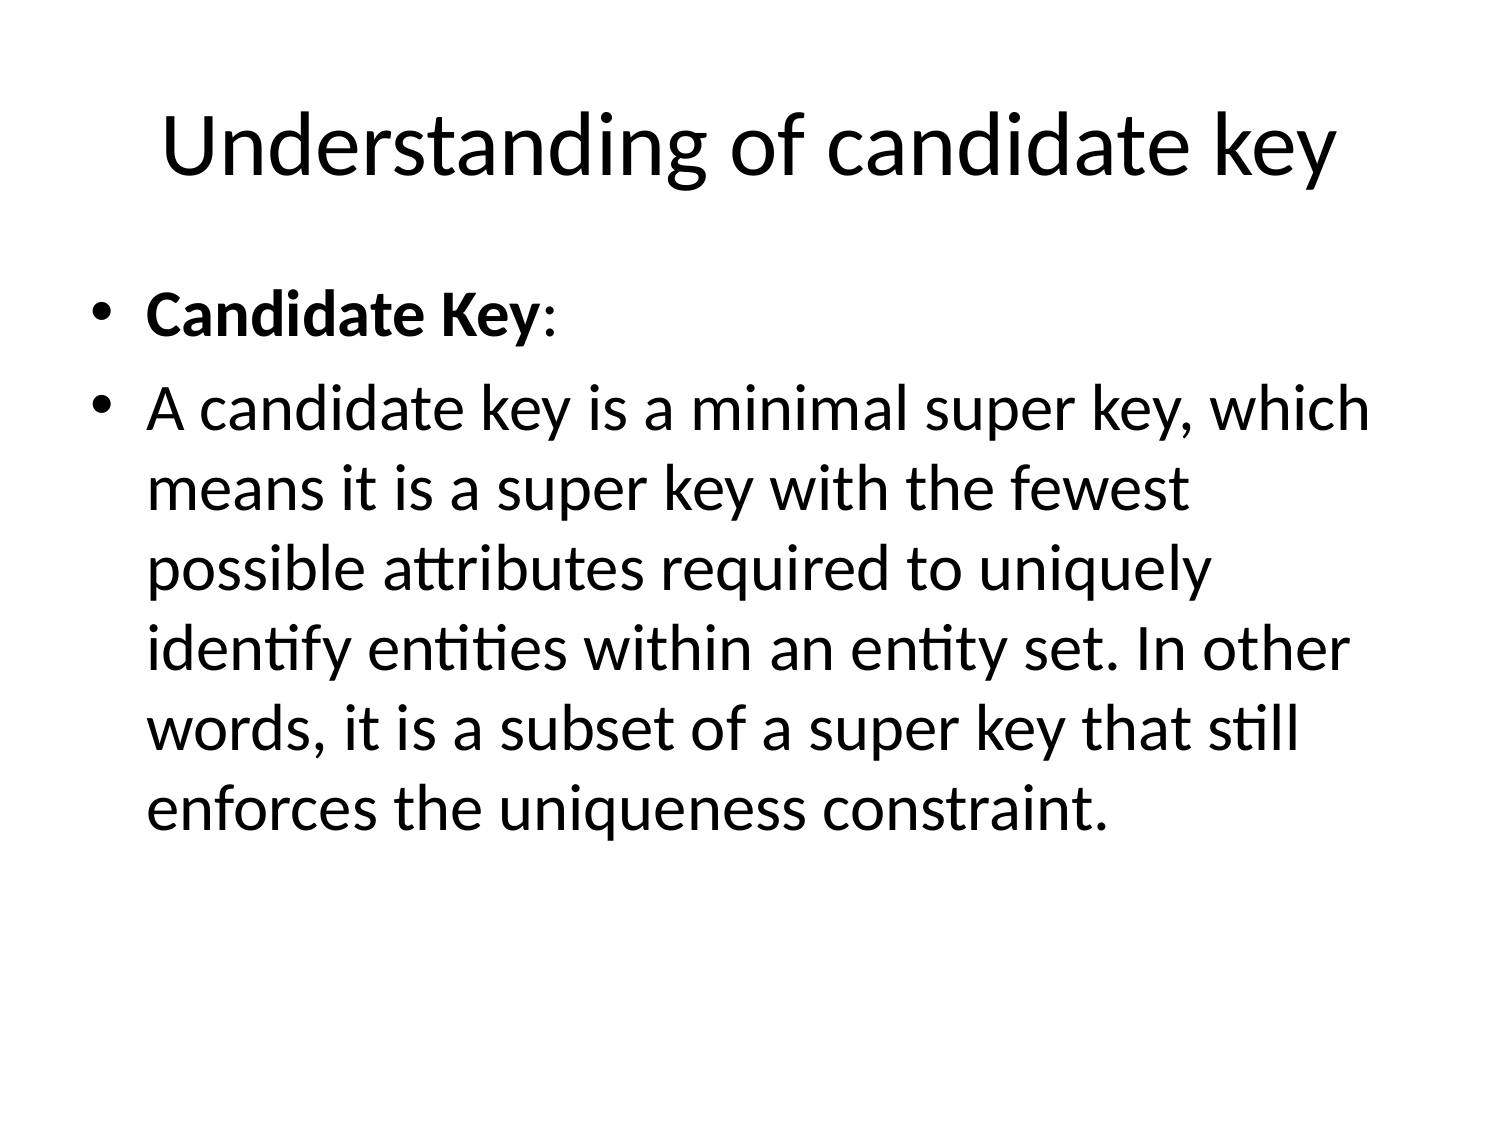

# Understanding of candidate key
Candidate Key:
A candidate key is a minimal super key, which means it is a super key with the fewest possible attributes required to uniquely identify entities within an entity set. In other words, it is a subset of a super key that still enforces the uniqueness constraint.